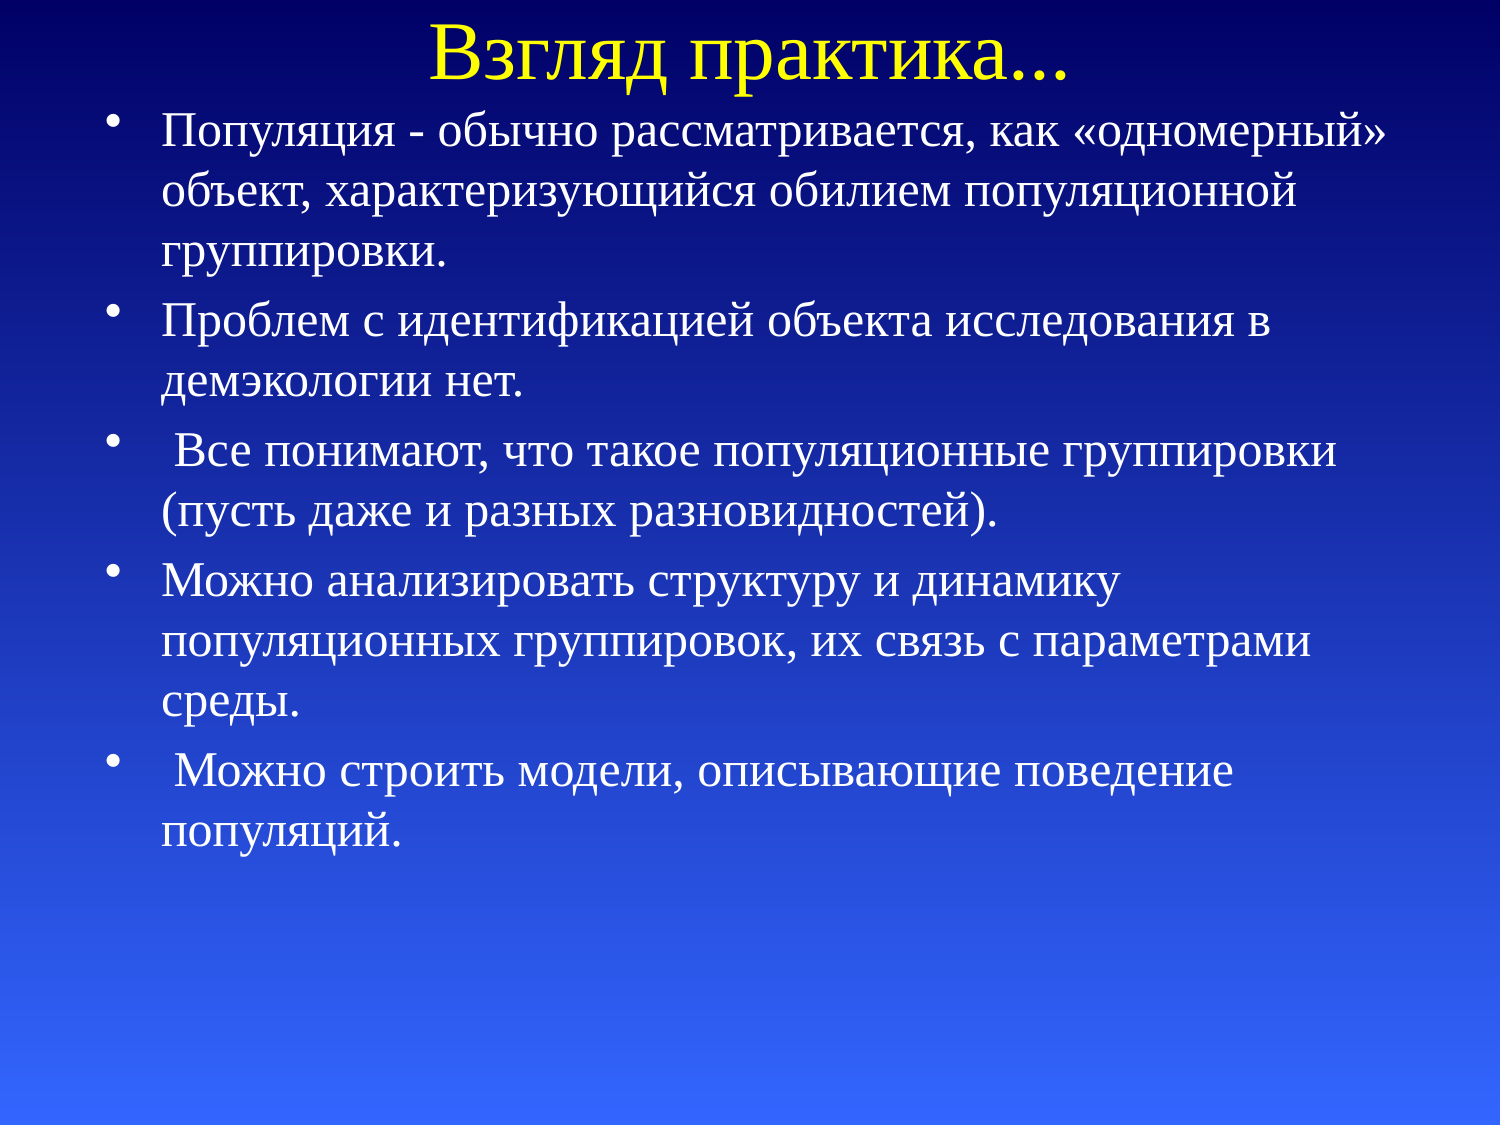

# Взгляд практика...
Популяция - обычно рассматривается, как «одномерный» объект, характеризующийся обилием популяционной группировки.
Проблем с идентификацией объекта исследования в демэкологии нет.
 Все понимают, что такое популяционные группировки (пусть даже и разных разновидностей).
Можно анализировать структуру и динамику популяционных группировок, их связь с параметрами среды.
 Можно строить модели, описывающие поведение популяций.